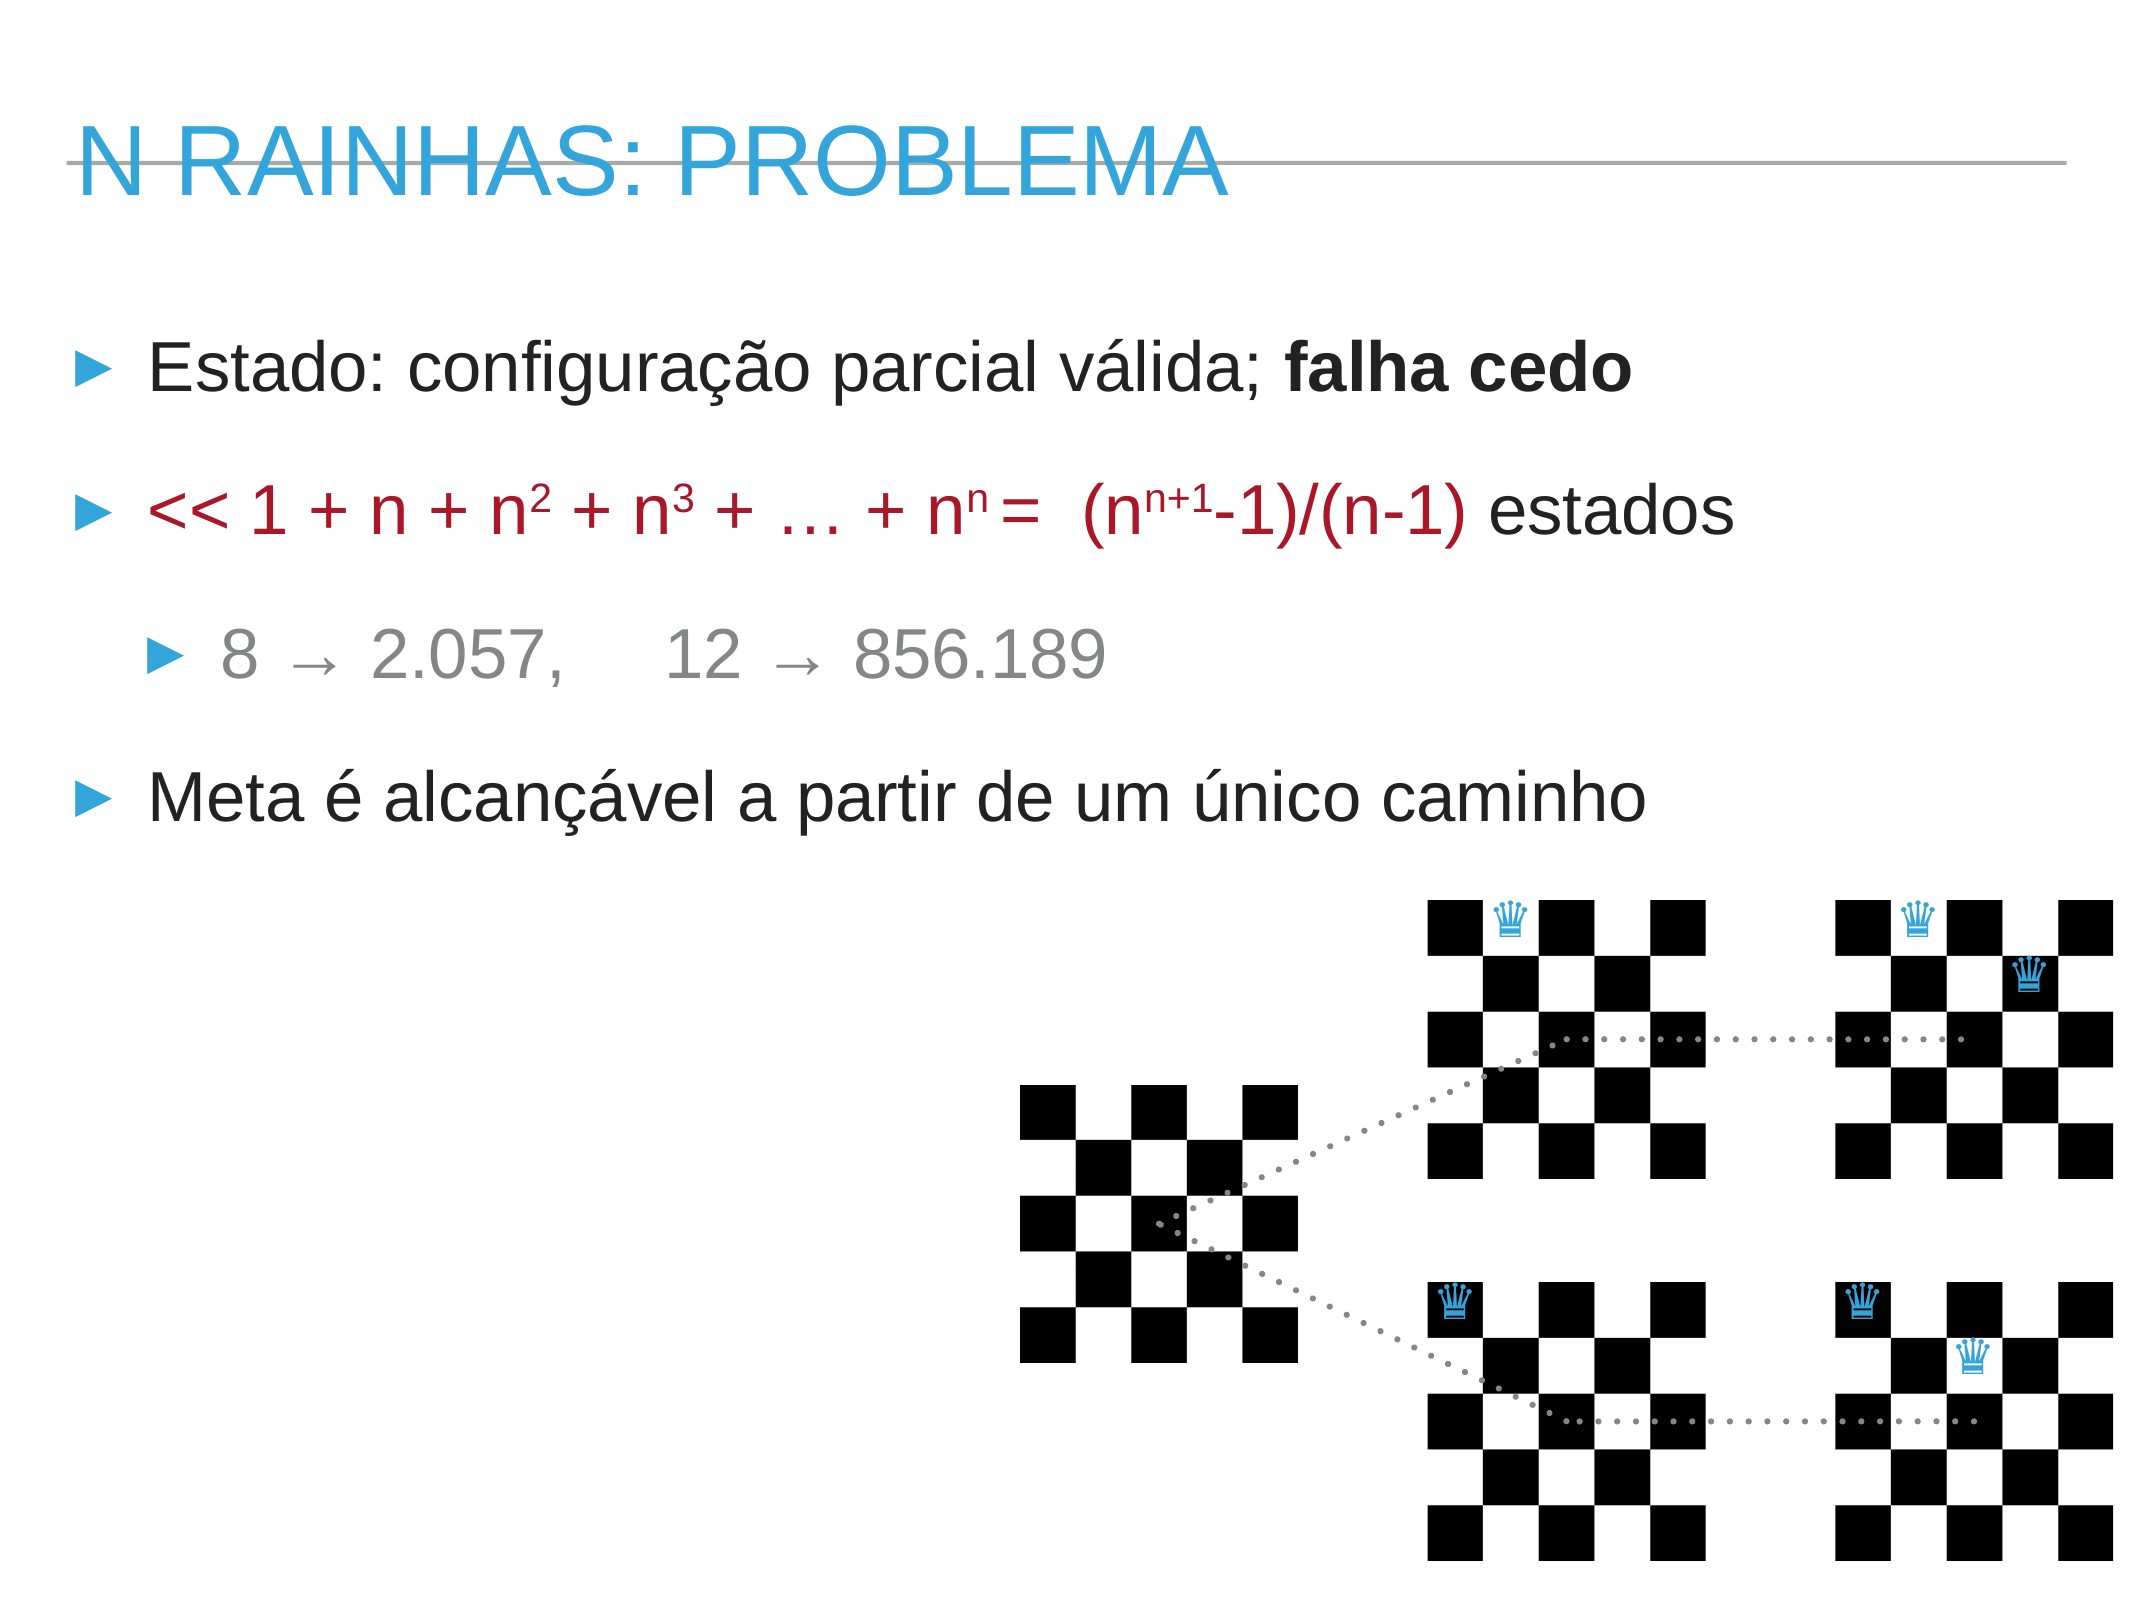

n rainhas: problema
Estado: configuração parcial válida; falha cedo
<< 1 + n + n2 + n3 + … + nn =  (nn+1-1)/(n-1) estados
8 → 2.057,     12 → 856.189
Meta é alcançável a partir de um único caminho
♛
♛

♛

♛
♛

♛